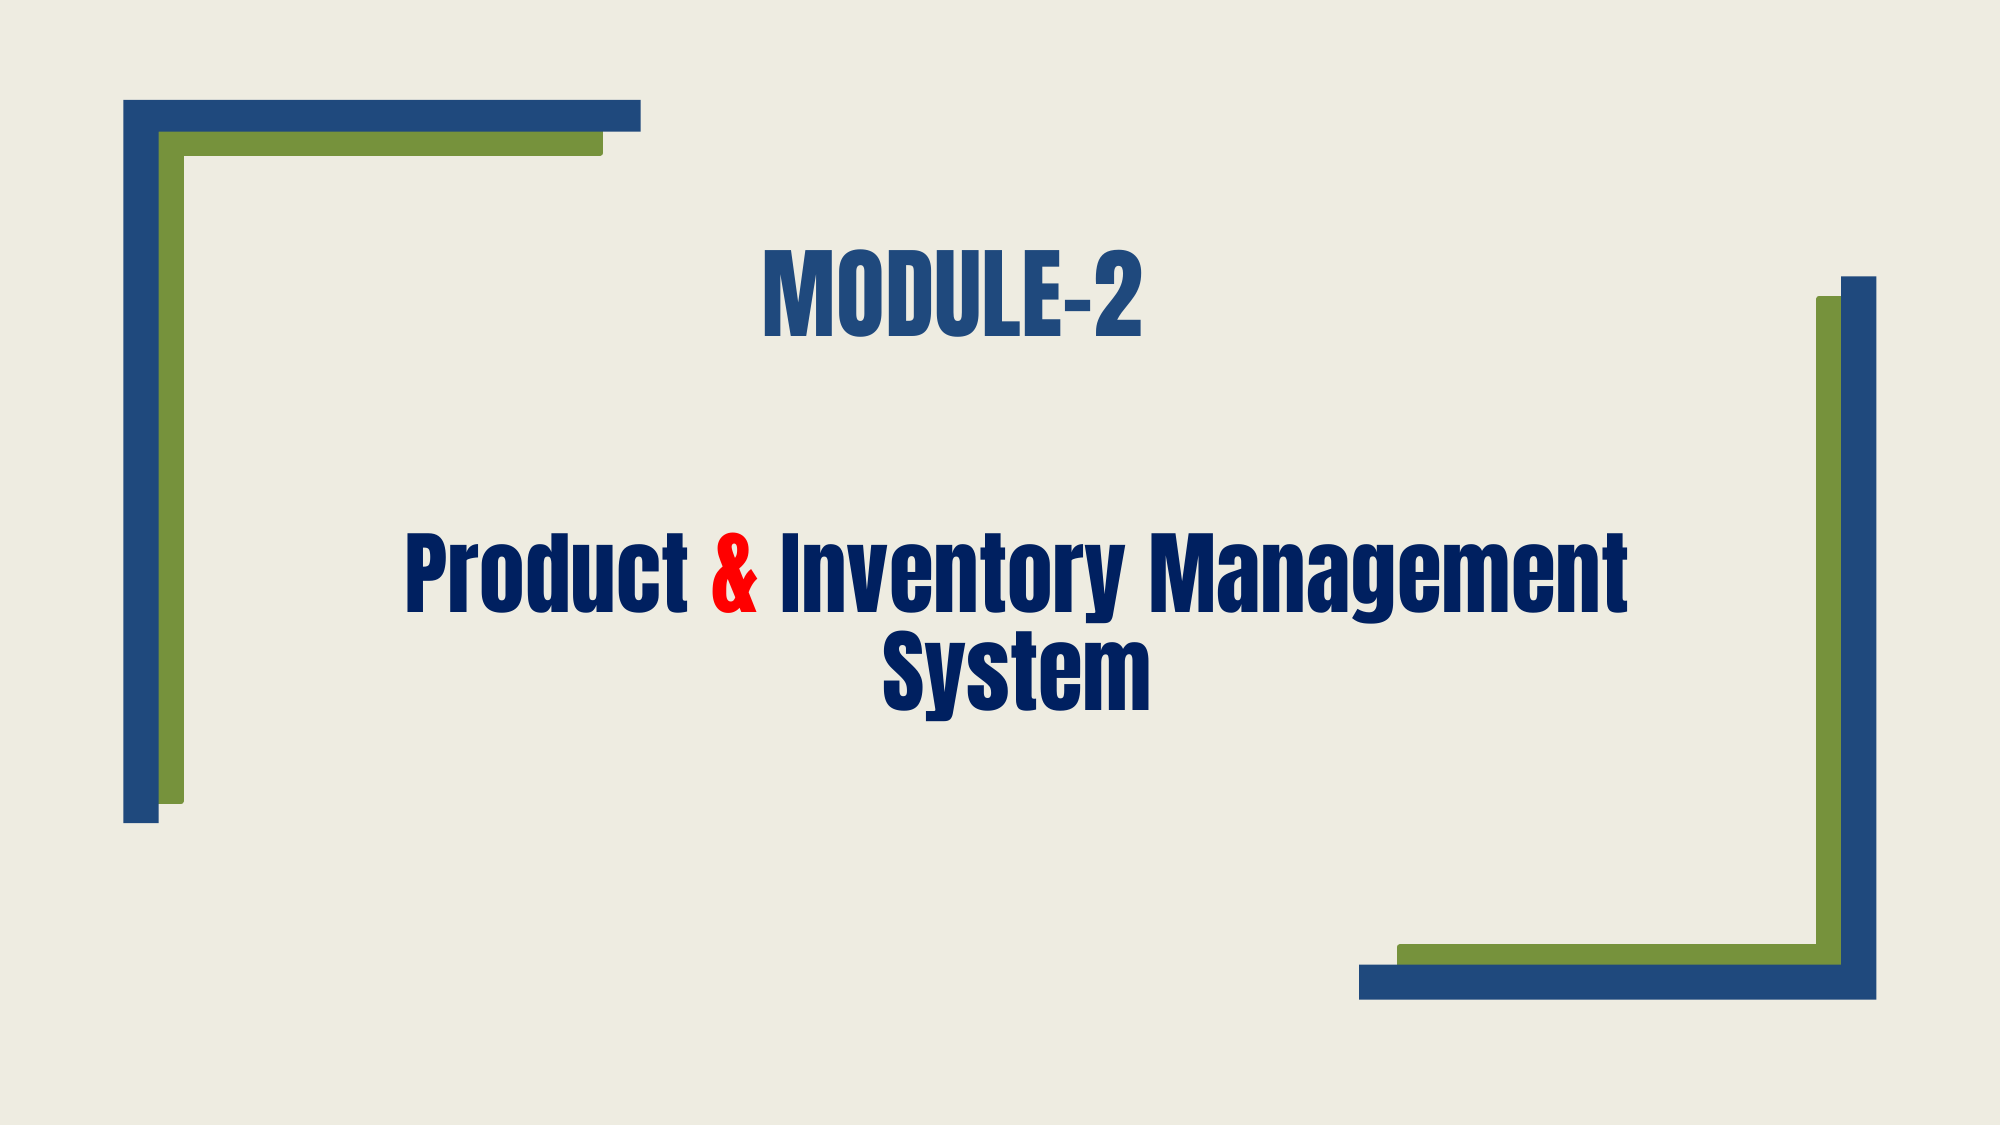

# MODULE-2
Product & Inventory Management System